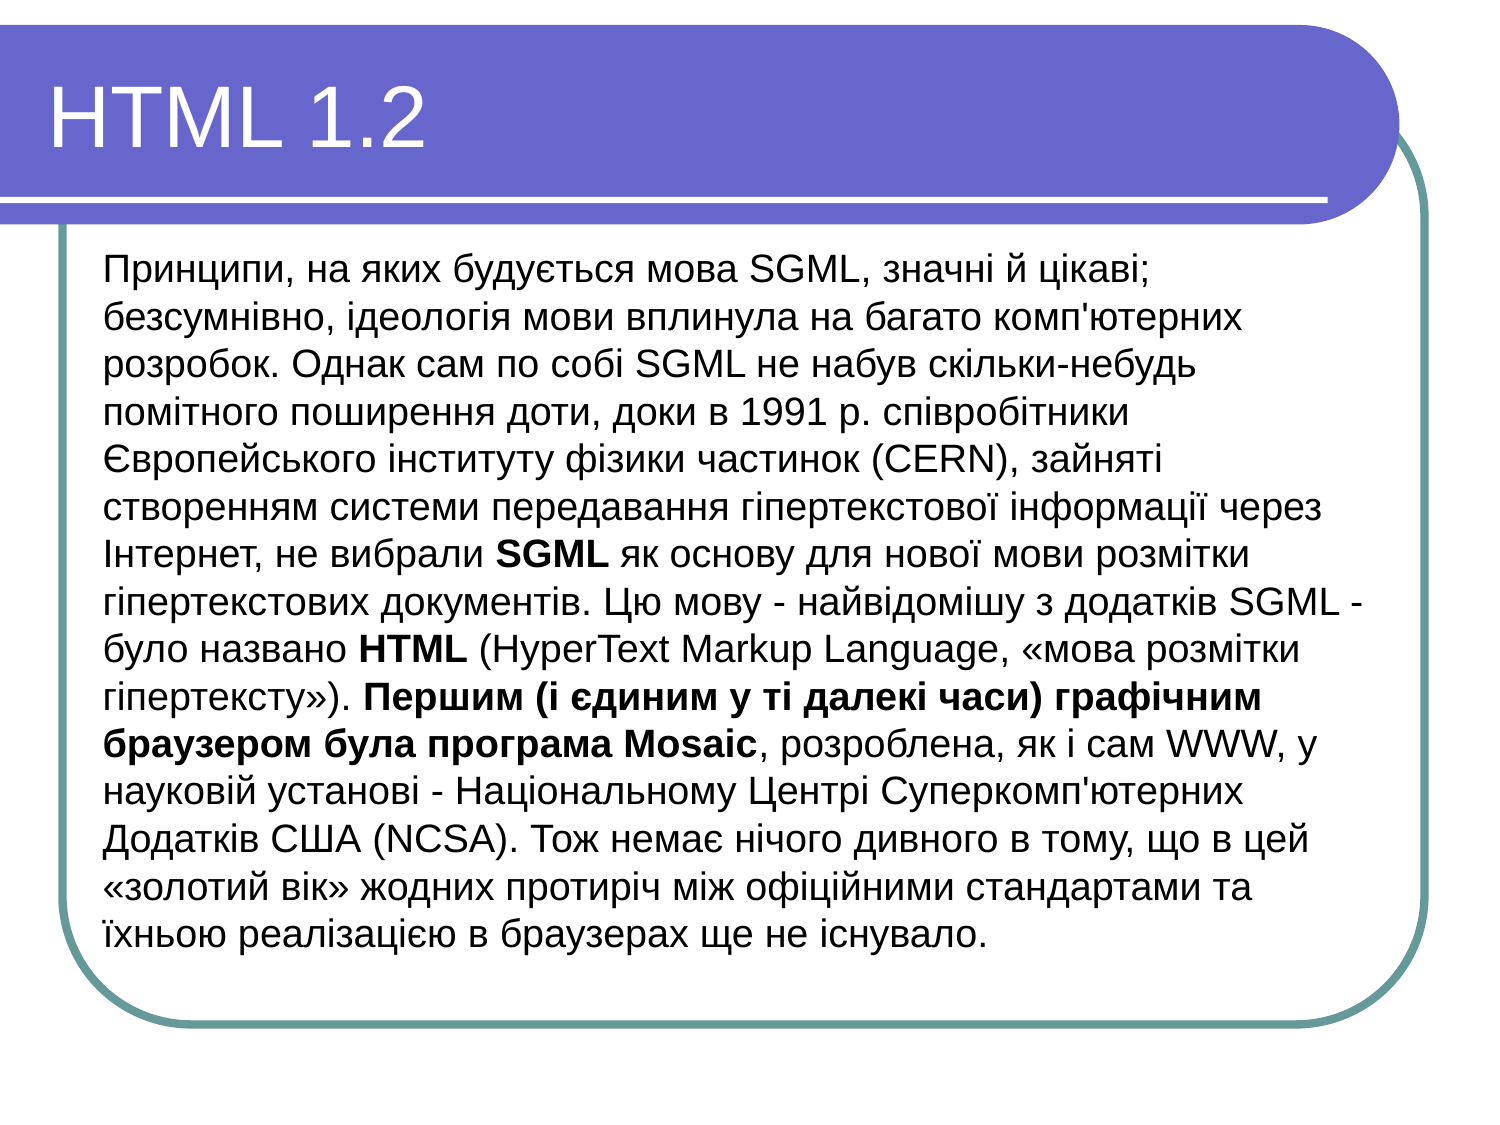

HTML 1.2
Принципи, на яких будується мова SGML, значні й цікаві; безсумнівно, ідеологія мови вплинула на багато комп'ютерних розробок. Однак сам по собі SGML не набув скільки-небудь помітного поширення доти, доки в 1991 р. співробітники Європейського інституту фізики частинок (CERN), зайняті створенням системи передавання гіпертекстової інформації через Інтернет, не вибрали SGML як основу для нової мови розмітки гіпертекстових документів. Цю мову - найвідомішу з додатків SGML - було названо HTML (HyperText Markup Language, «мова розмітки гіпертексту»). Першим (і єдиним у ті далекі часи) графічним браузером була програма Mosaic, розроблена, як і сам WWW, у науковій установі - Національному Центрі Суперкомп'ютерних Додатків США (NCSA). Тож немає нічого дивного в тому, що в цей «золотий вік» жодних протиріч між офіційними стандартами та їхньою реалізацією в браузерах ще не існувало.